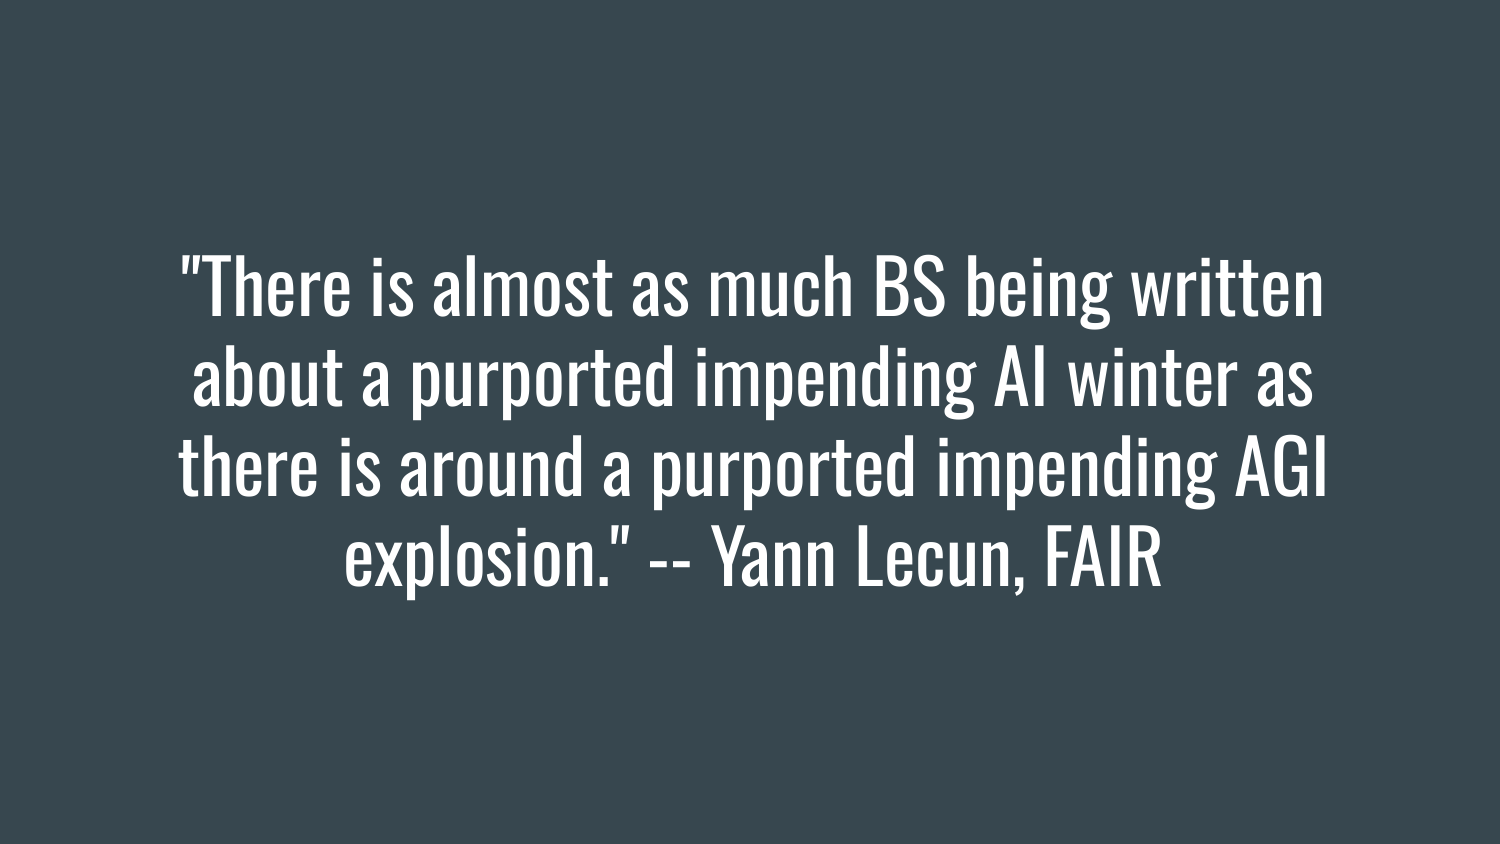

# "There is almost as much BS being written about a purported impending AI winter as there is around a purported impending AGI explosion." -- Yann Lecun, FAIR